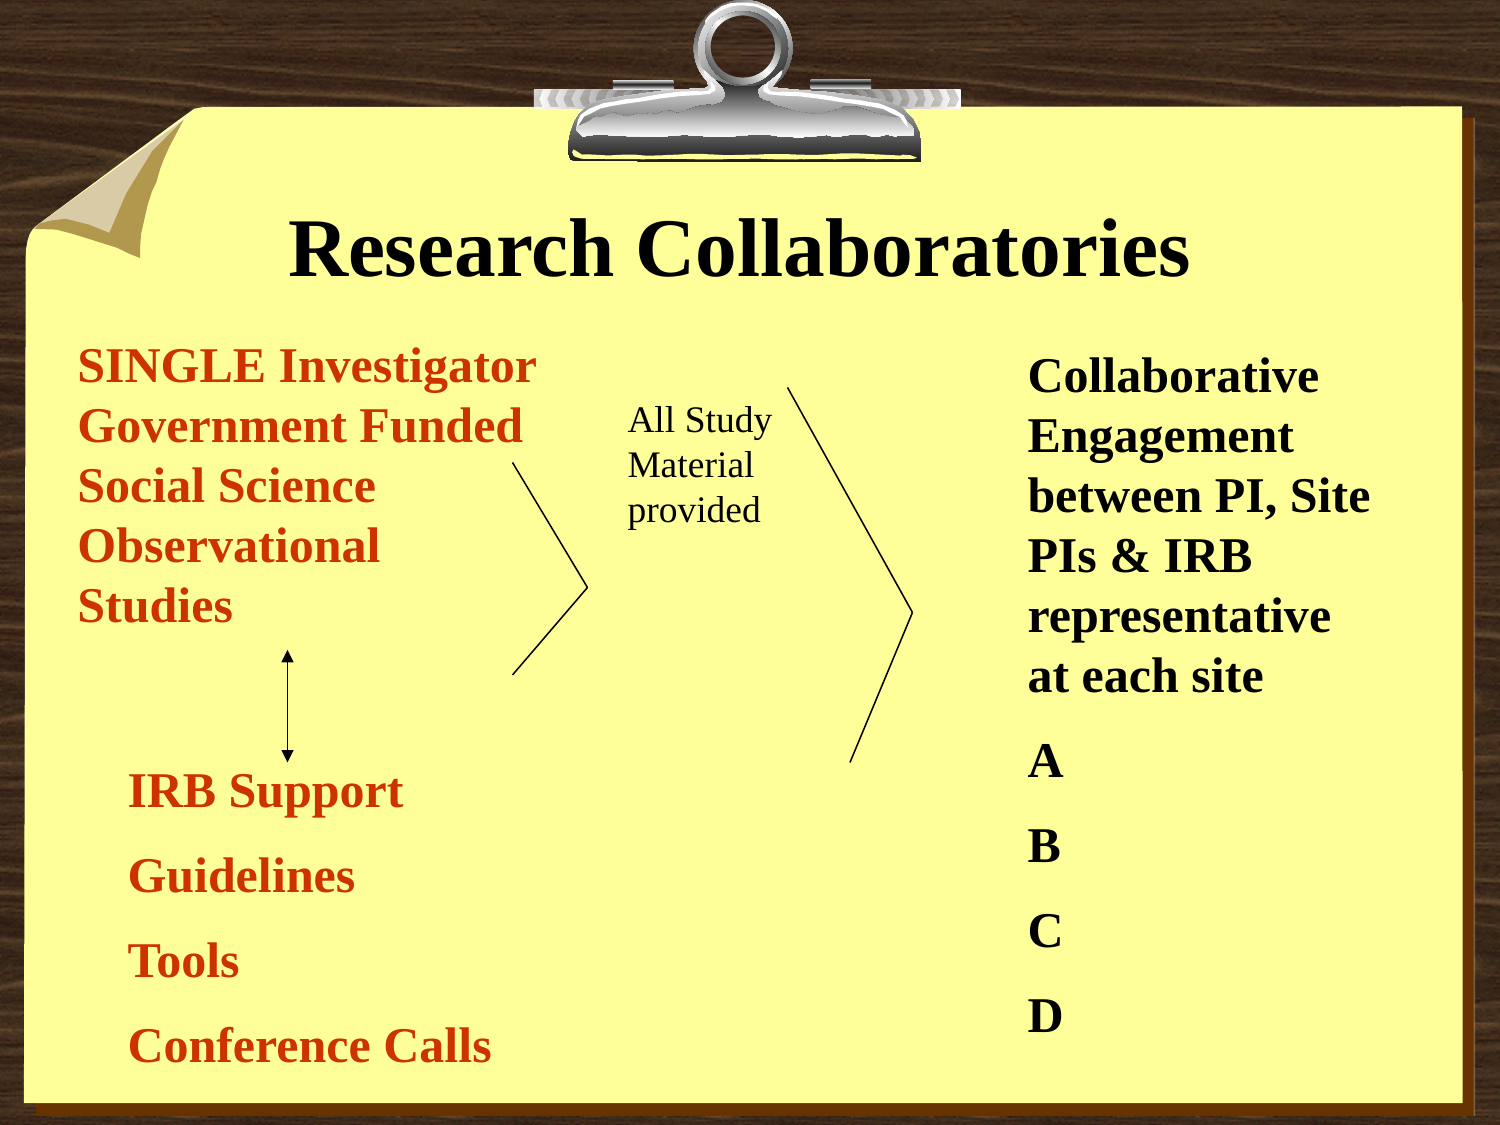

# Research Collaboratories

Collaborative Engagement between PI, Site PIs & IRB representative  at each site
A
B
C
D
SINGLE Investigator
Government Funded
Social Science
Observational
Studies
All Study Material provided
IRB Support
Guidelines
Tools
Conference Calls